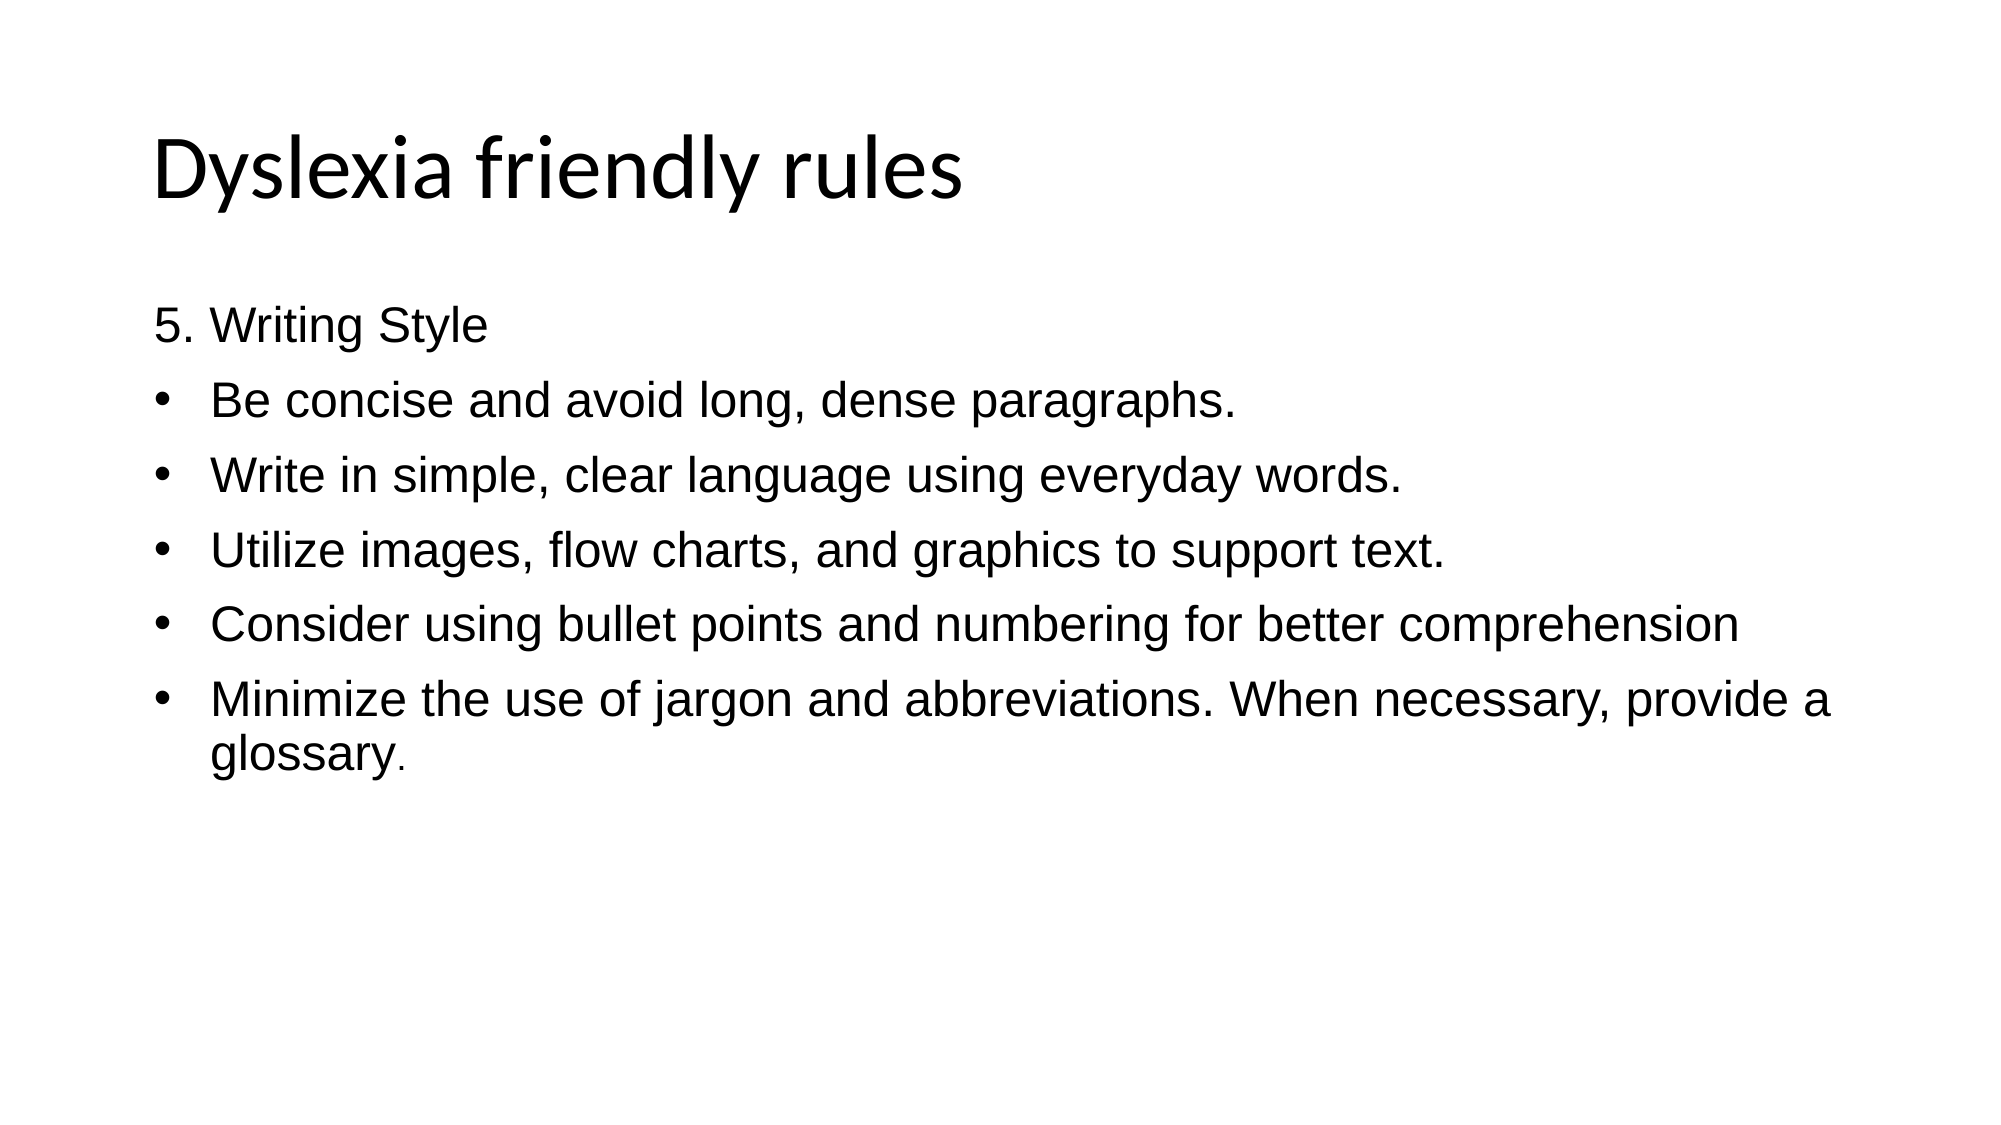

# Dyslexia friendly rules
5. Writing Style
Be concise and avoid long, dense paragraphs.
Write in simple, clear language using everyday words.
Utilize images, flow charts, and graphics to support text.
Consider using bullet points and numbering for better comprehension
Minimize the use of jargon and abbreviations. When necessary, provide a glossary.